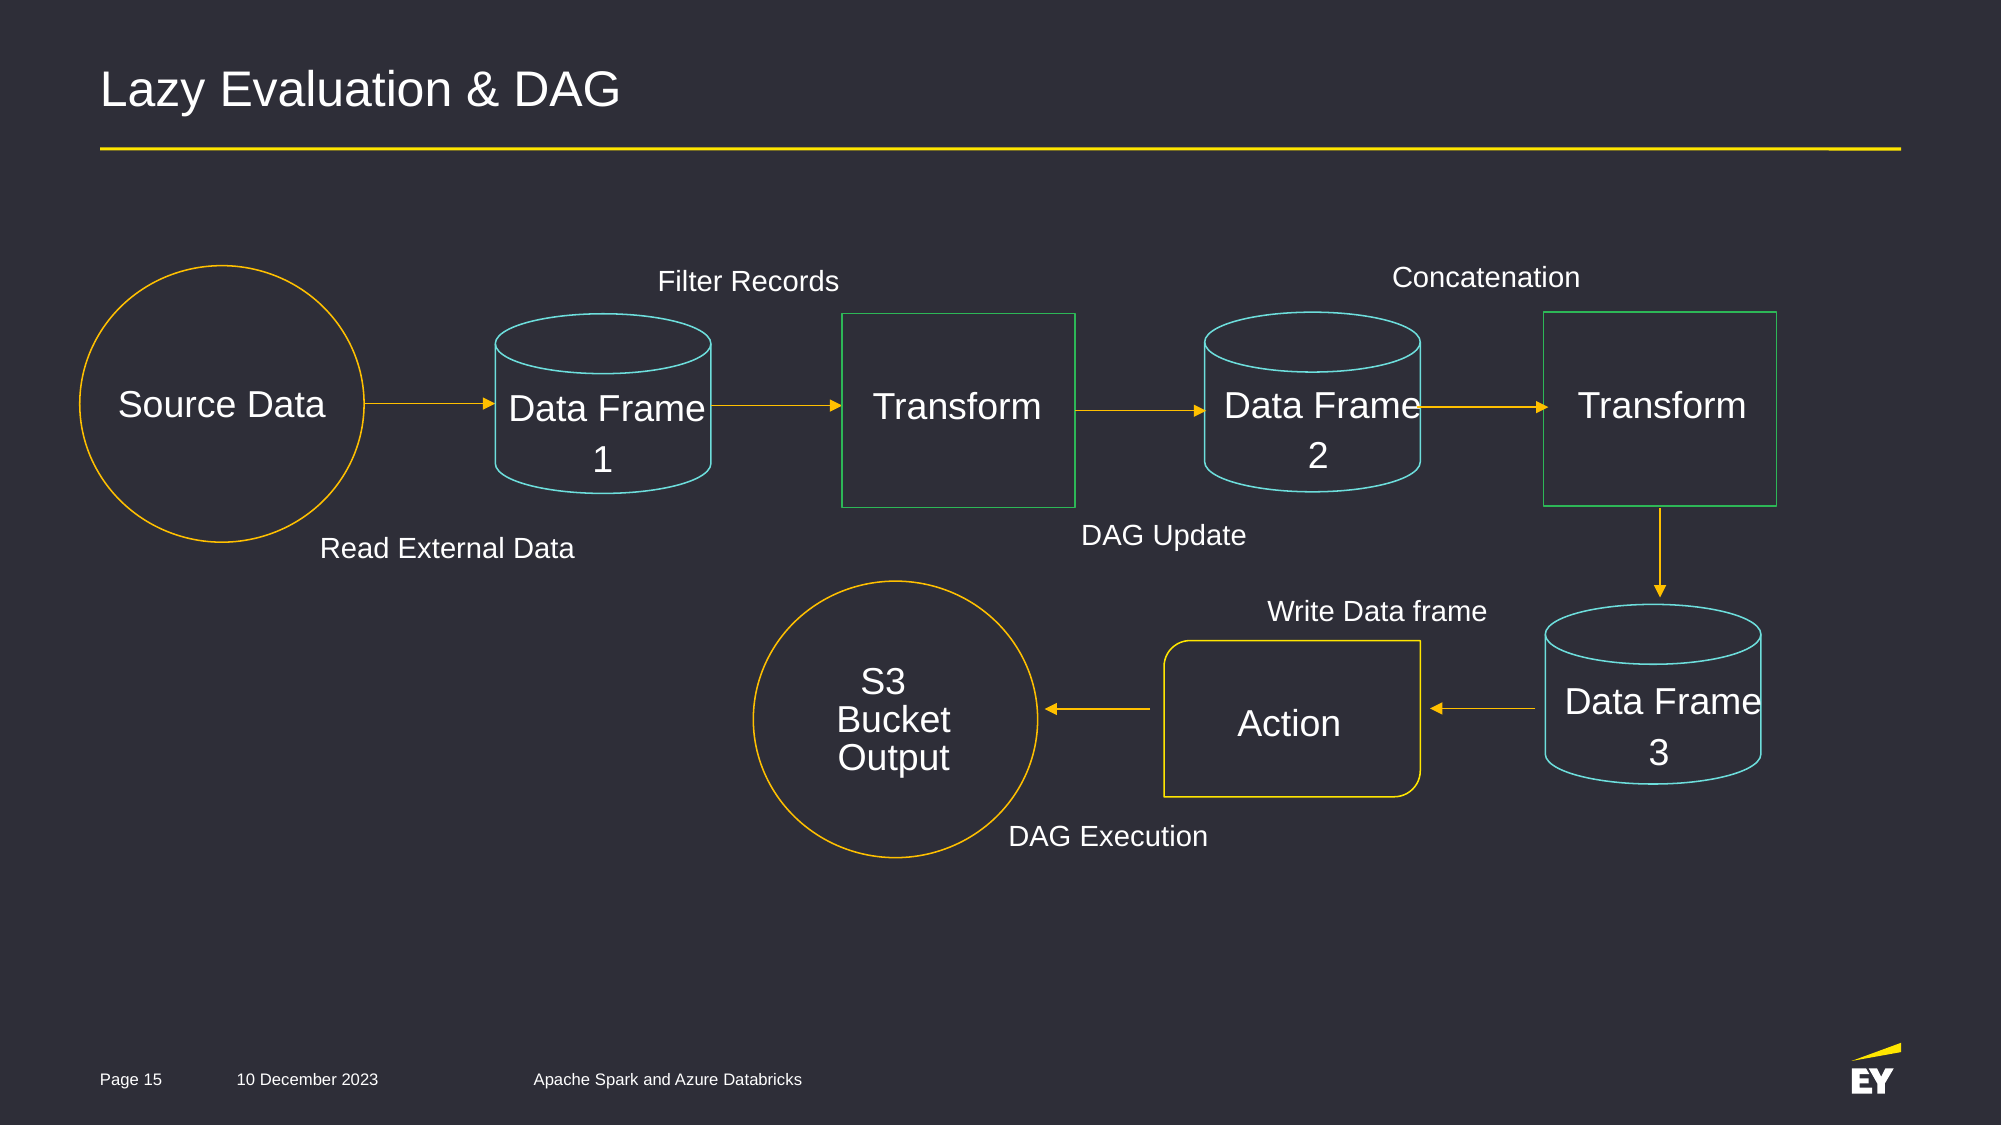

# Lazy Evaluation & DAG
Concatenation
Filter Records

Source Data
Data Frame
        2
Transform
Transform
Data Frame
        1
DAG Update
Read External Data

Write Data frame

S3   Bucket Output
Data Frame
        3
Action
DAG Execution